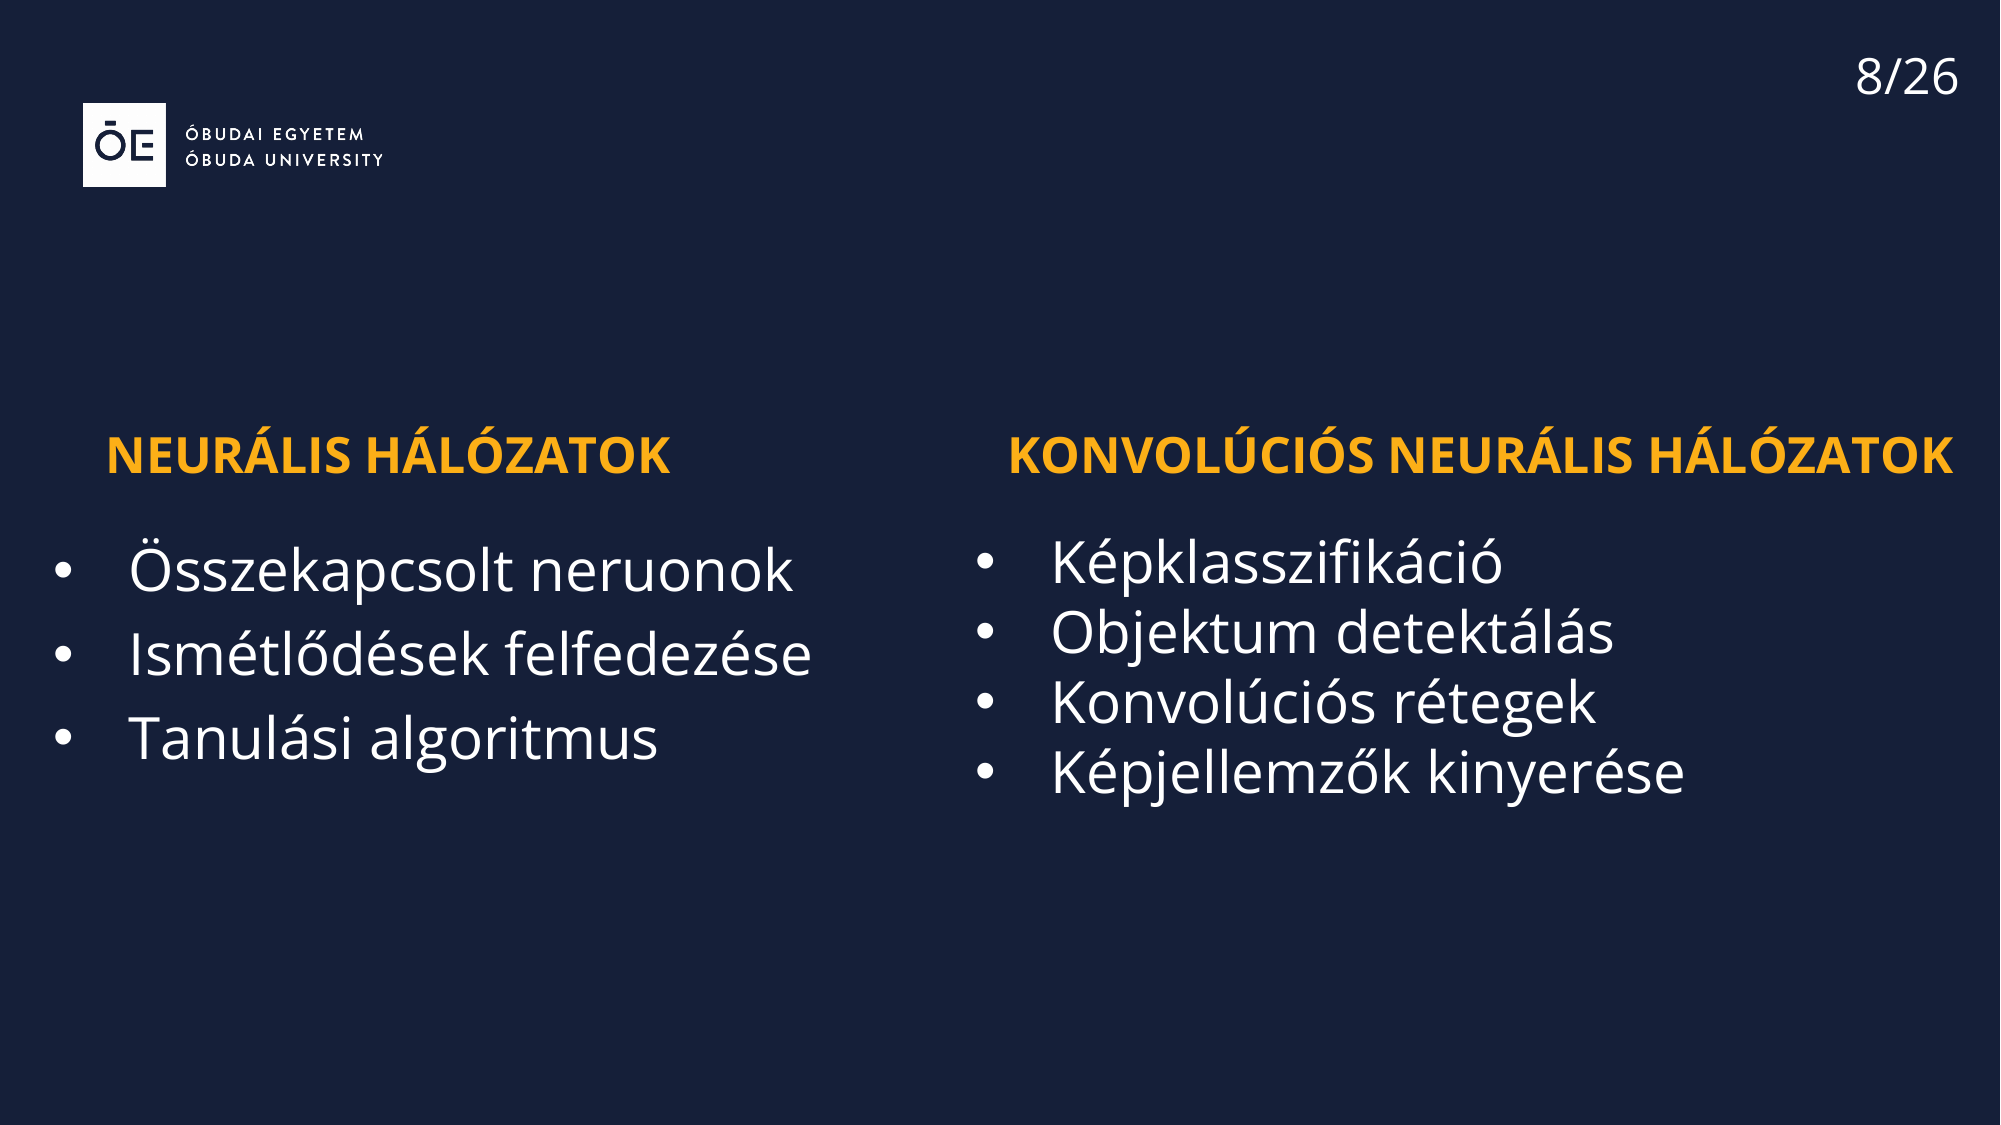

8/26
KONVOLÚCIÓS NEURÁLIS HÁLÓZATOK
# NEURÁLIS HÁLÓZATOK
Képklasszifikáció
Objektum detektálás
Konvolúciós rétegek
Képjellemzők kinyerése
Összekapcsolt neruonok
Ismétlődések felfedezése
Tanulási algoritmus